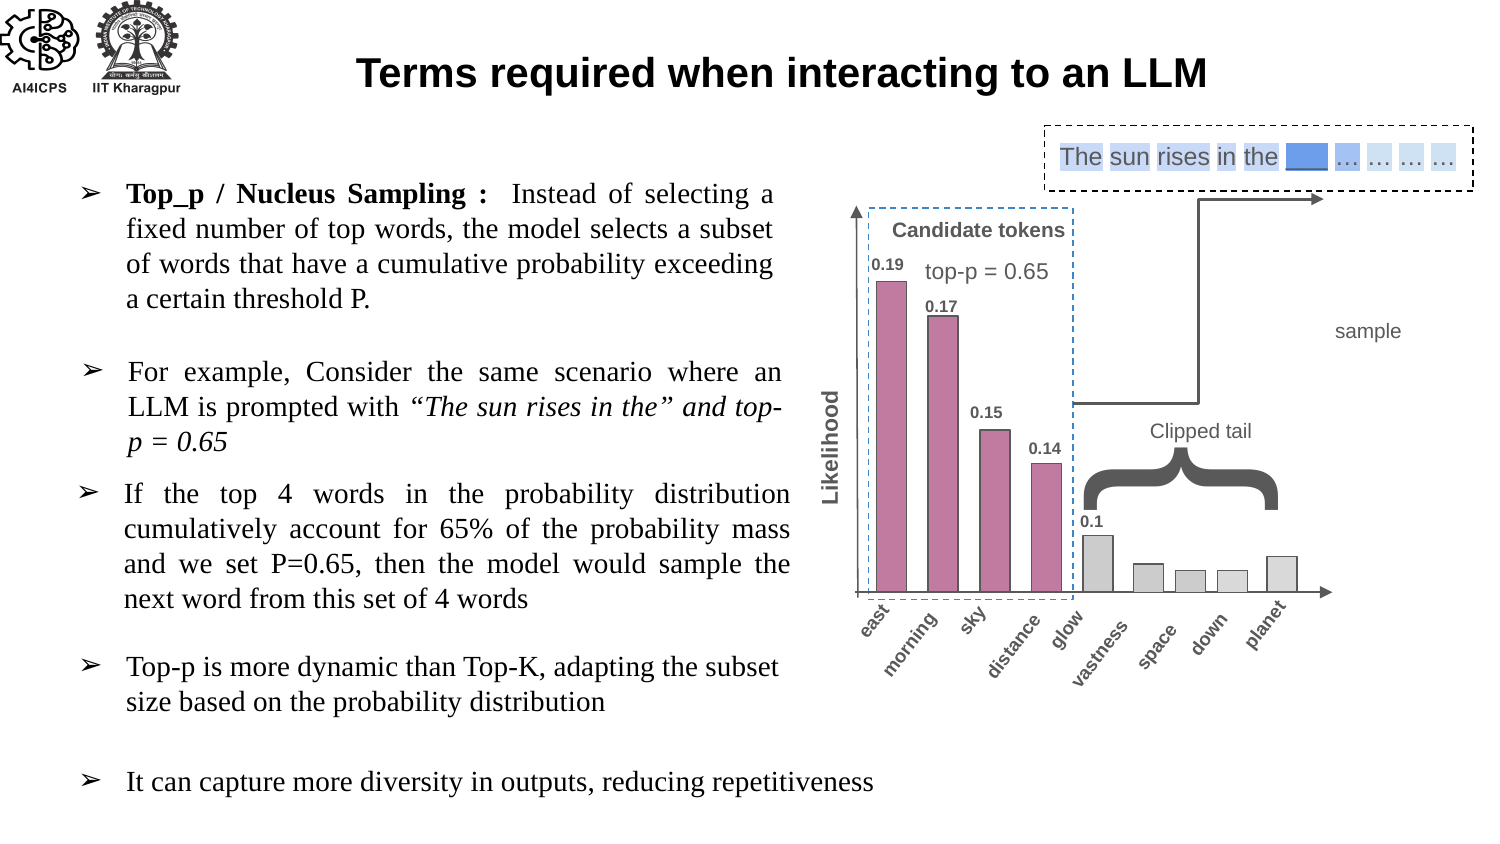

Terms required when interacting to an LLM
The sun rises in the ___ … … … …
Top_p / Nucleus Sampling :  Instead of selecting a fixed number of top words, the model selects a subset of words that have a cumulative probability exceeding a certain threshold P.
Candidate tokens

0.19
top-p = 0.65
0.17

sample

For example, Consider the same scenario where an LLM is prompted with “The sun rises in the” and top-p = 0.65
Likelihood
{
0.15
Clipped tail
0.14

If the top 4 words in the probability distribution cumulatively account for 65% of the probability mass and we set P=0.65, then the model would sample the next word from this set of 4 words

0.1

planet

sky
east
glow
down
morning
distance
space
vastness
Top-p is more dynamic than Top-K, adapting the subset size based on the probability distribution
It can capture more diversity in outputs, reducing repetitiveness